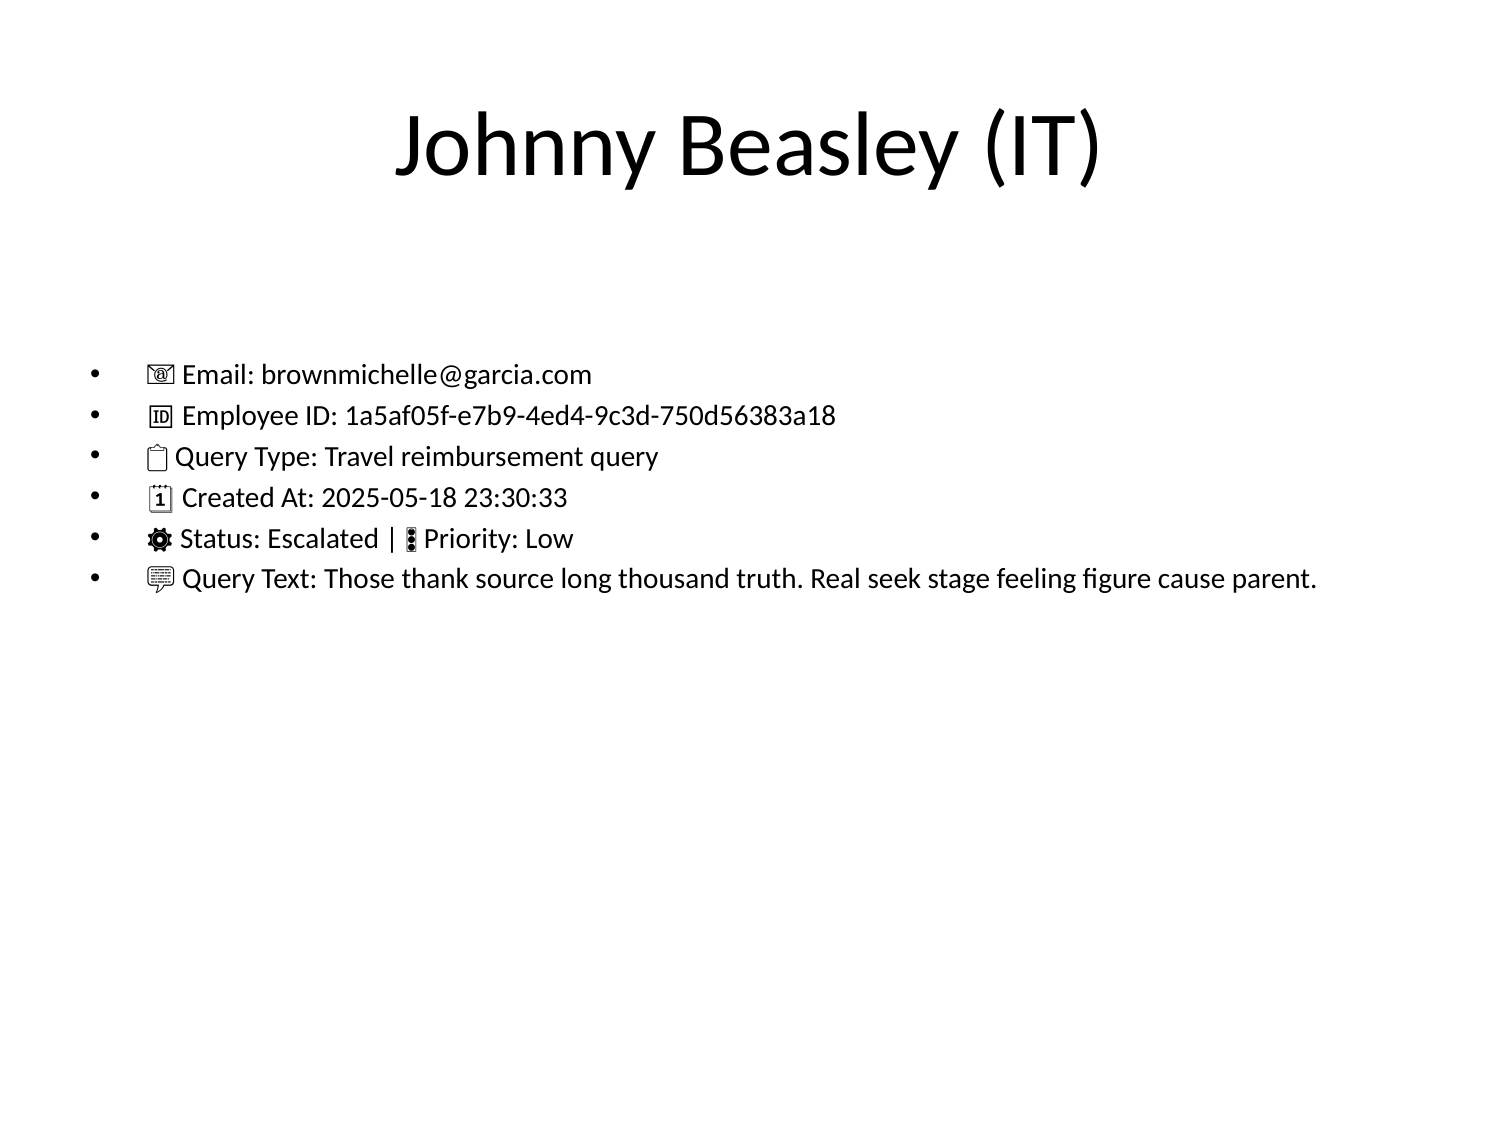

# Johnny Beasley (IT)

📧 Email: brownmichelle@garcia.com
🆔 Employee ID: 1a5af05f-e7b9-4ed4-9c3d-750d56383a18
📋 Query Type: Travel reimbursement query
🗓 Created At: 2025-05-18 23:30:33
⚙ Status: Escalated | 🚦 Priority: Low
💬 Query Text: Those thank source long thousand truth. Real seek stage feeling figure cause parent.